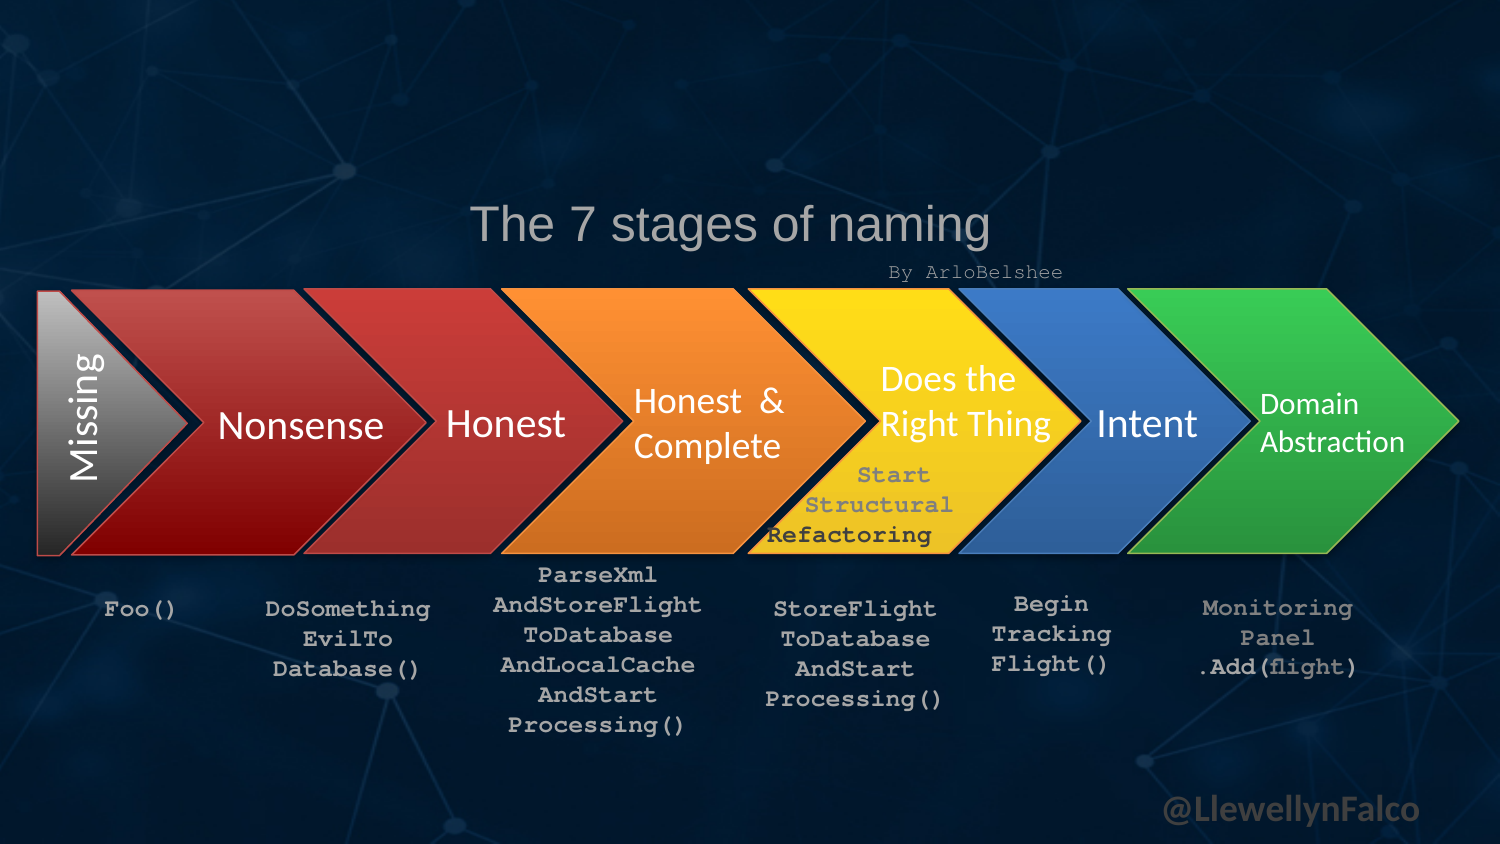

The 7 stages of naming
By ArloBelshee
         Honest
Honest  &
Complete
Does the
Right Thing

         Intent
Domain
Abstraction
           Nonsense
 Missing
        Start
    Structural
Refactoring
ParseXml
AndStoreFlight
ToDatabase
AndLocalCache
AndStart
Processing()
Begin
Tracking
Flight()
Monitoring
Panel
.Add(flight)
DoSomething
EvilTo
Database()
Foo()
StoreFlight
ToDatabase
AndStart
Processing()